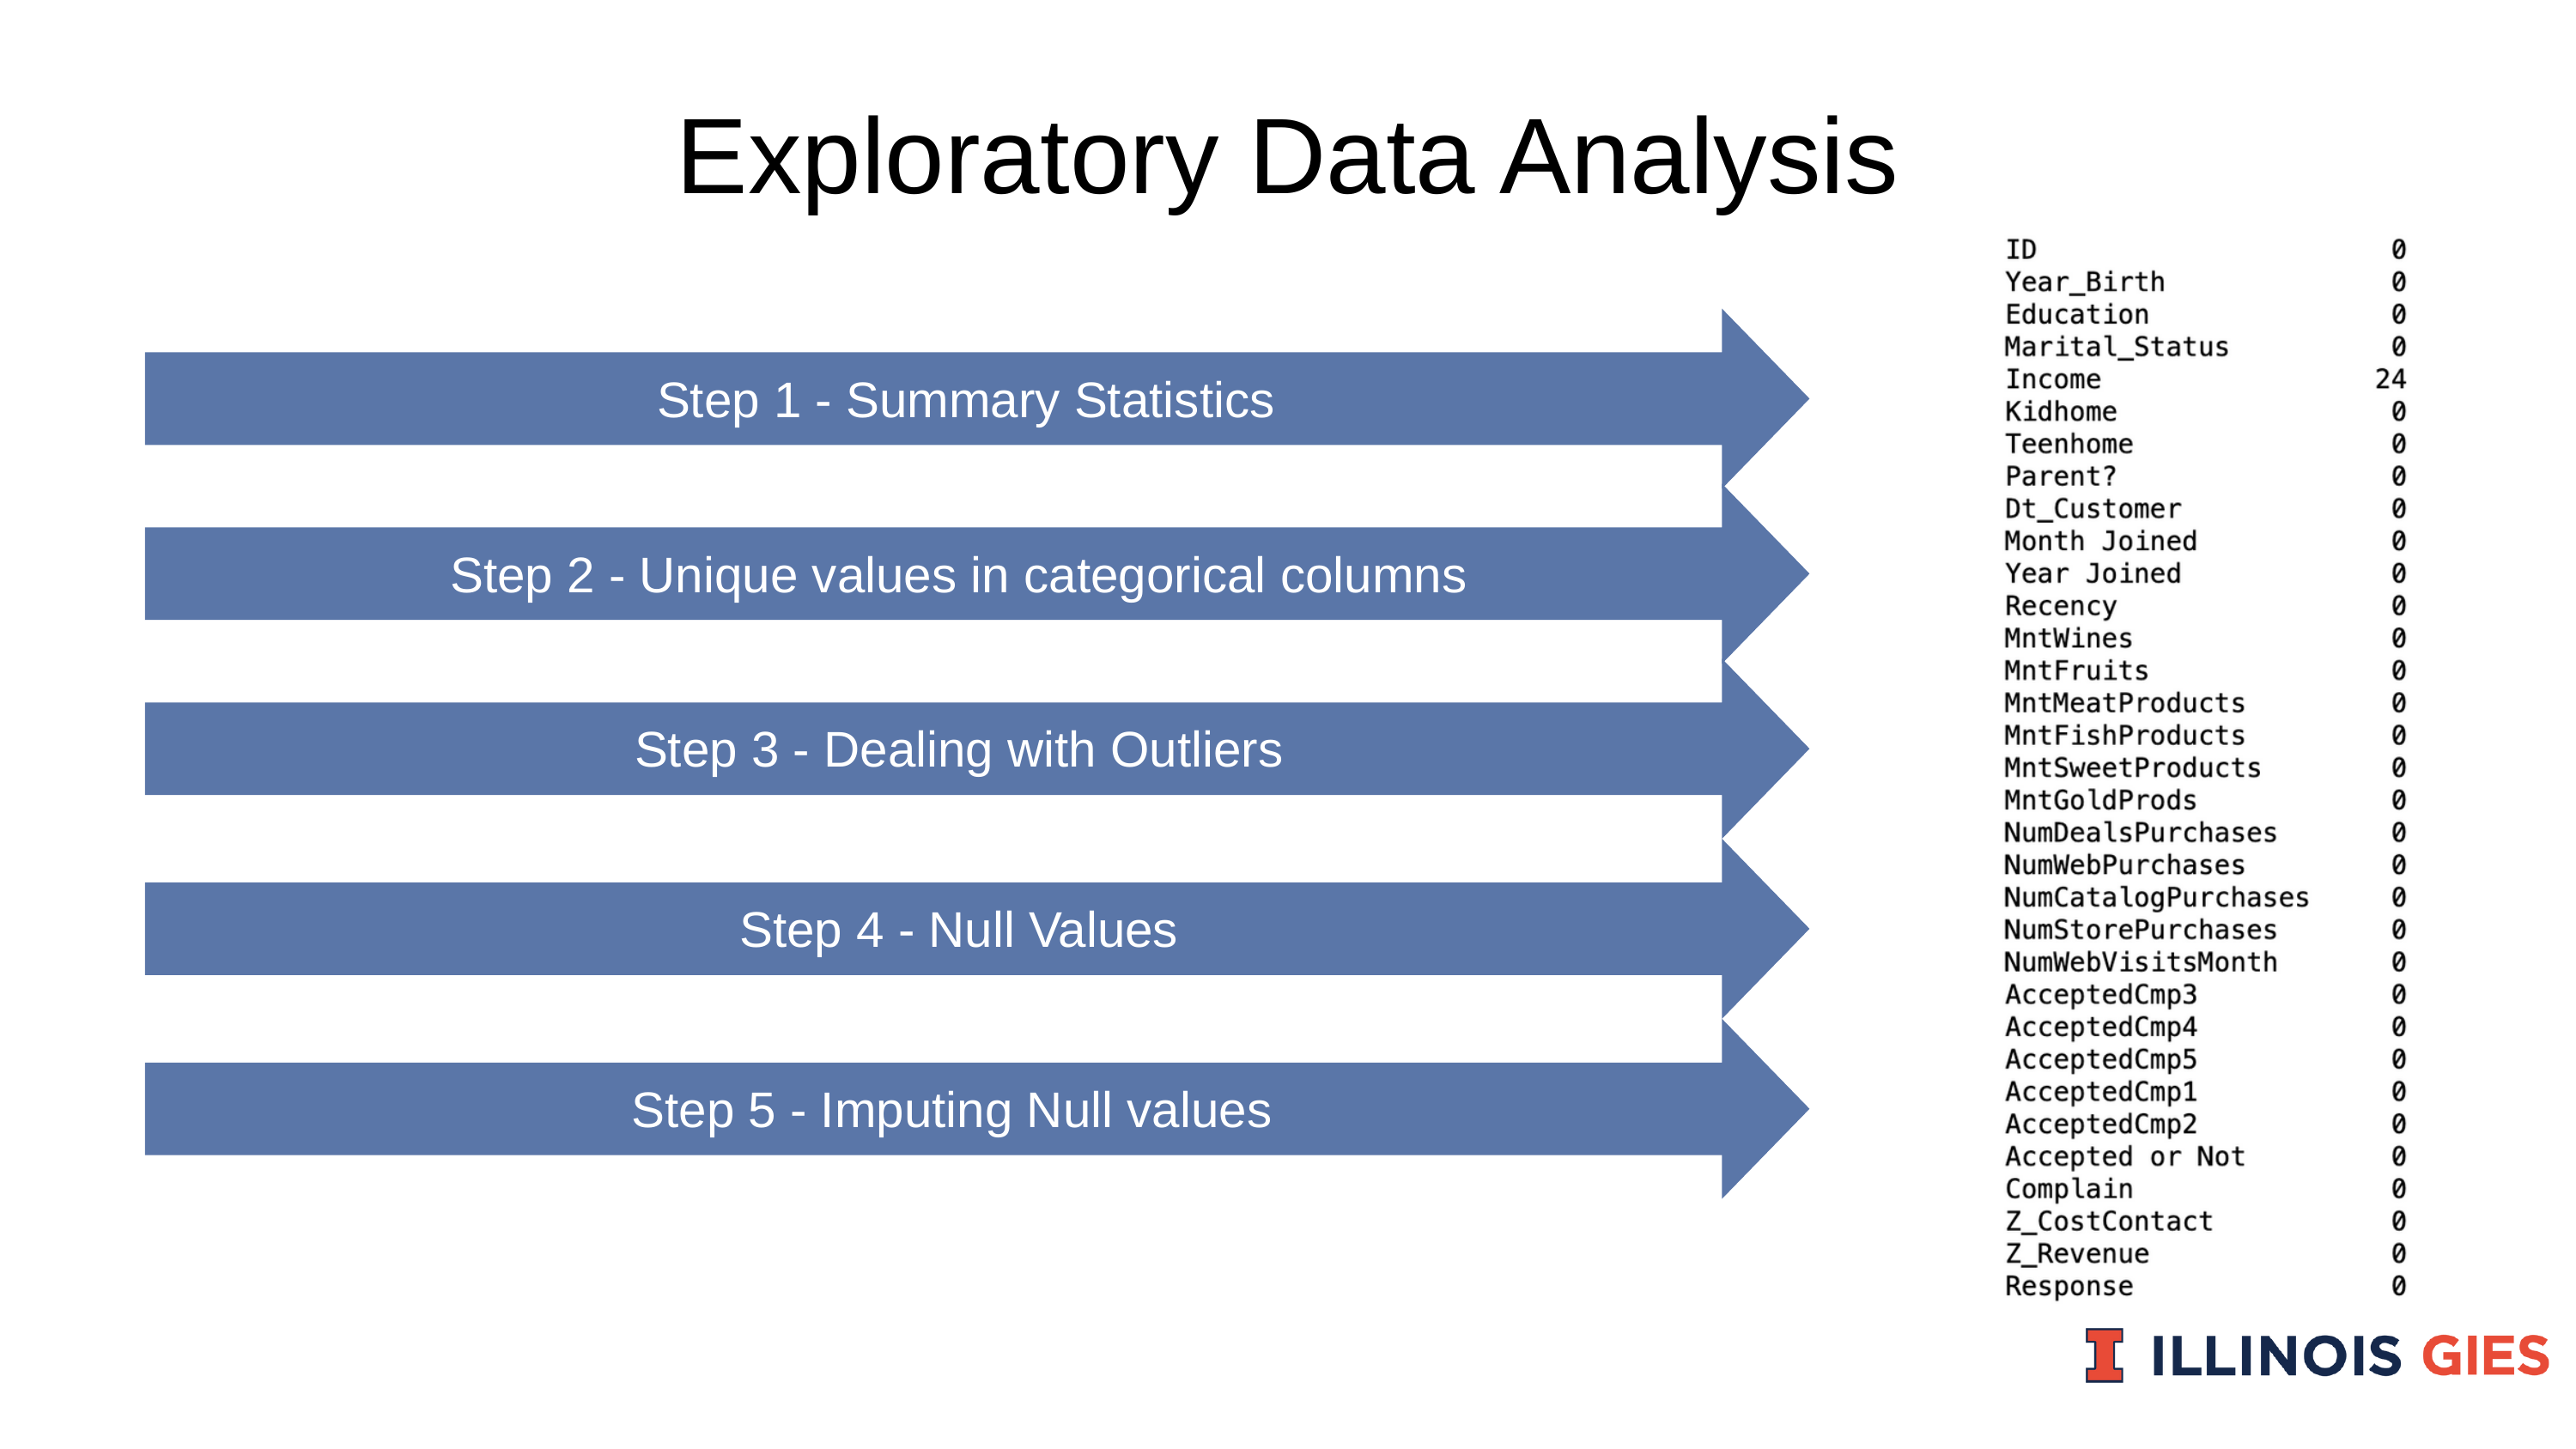

Exploratory Data Analysis

Step 1 - Summary Statistics

Step 2 - Unique values in categorical columns

Step 3 - Dealing with Outliers

Step 4 - Null Values

Step 5 - Imputing Null values